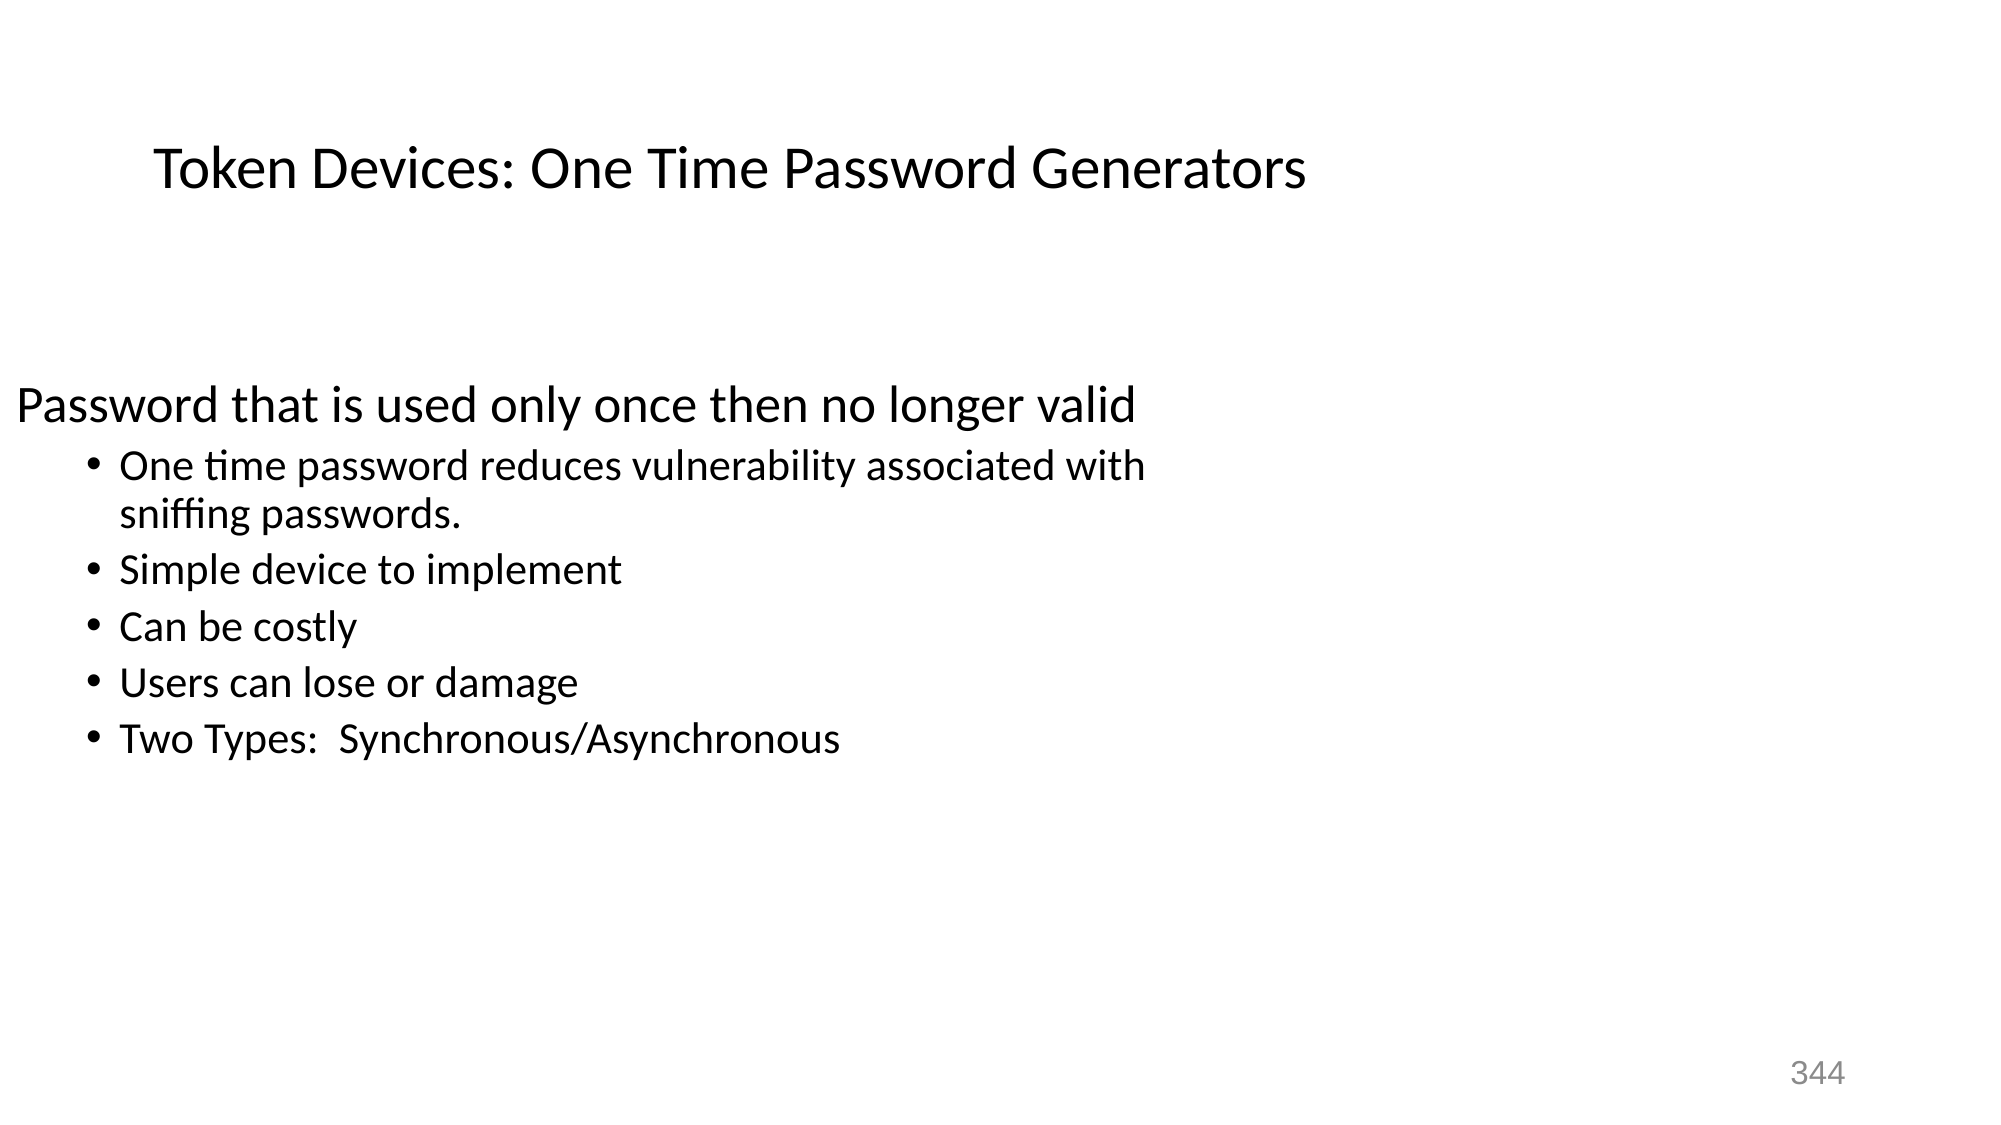

# Token Devices: One Time Password Generators
Password that is used only once then no longer valid
One time password reduces vulnerability associated with sniffing passwords.
Simple device to implement
Can be costly
Users can lose or damage
Two Types:  Synchronous/Asynchronous

344